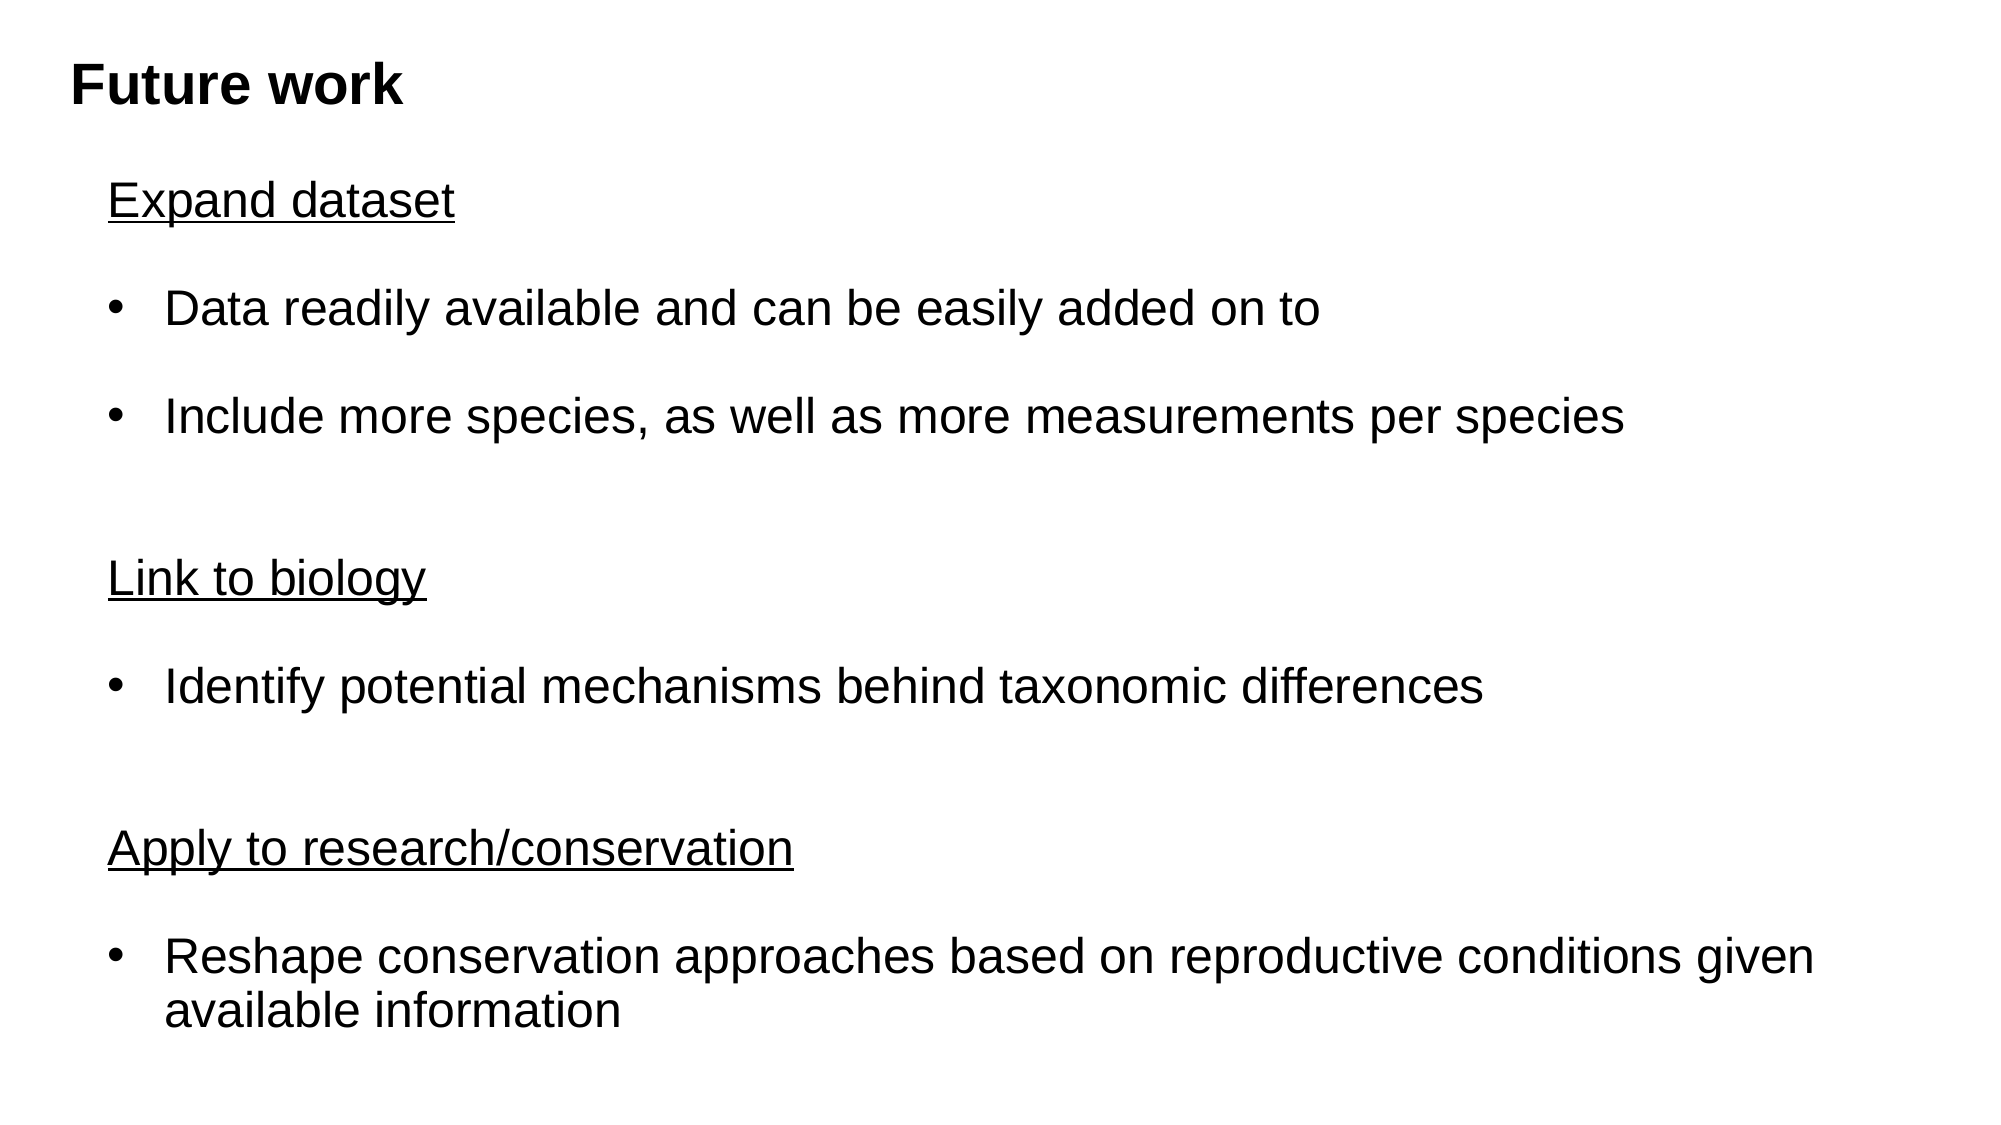

Future work
Expand dataset

Data readily available and can be easily added on to

Include more species, as well as more measurements per species

Link to biology

Identify potential mechanisms behind taxonomic differences

Apply to research/conservation

Reshape conservation approaches based on reproductive conditions given available information